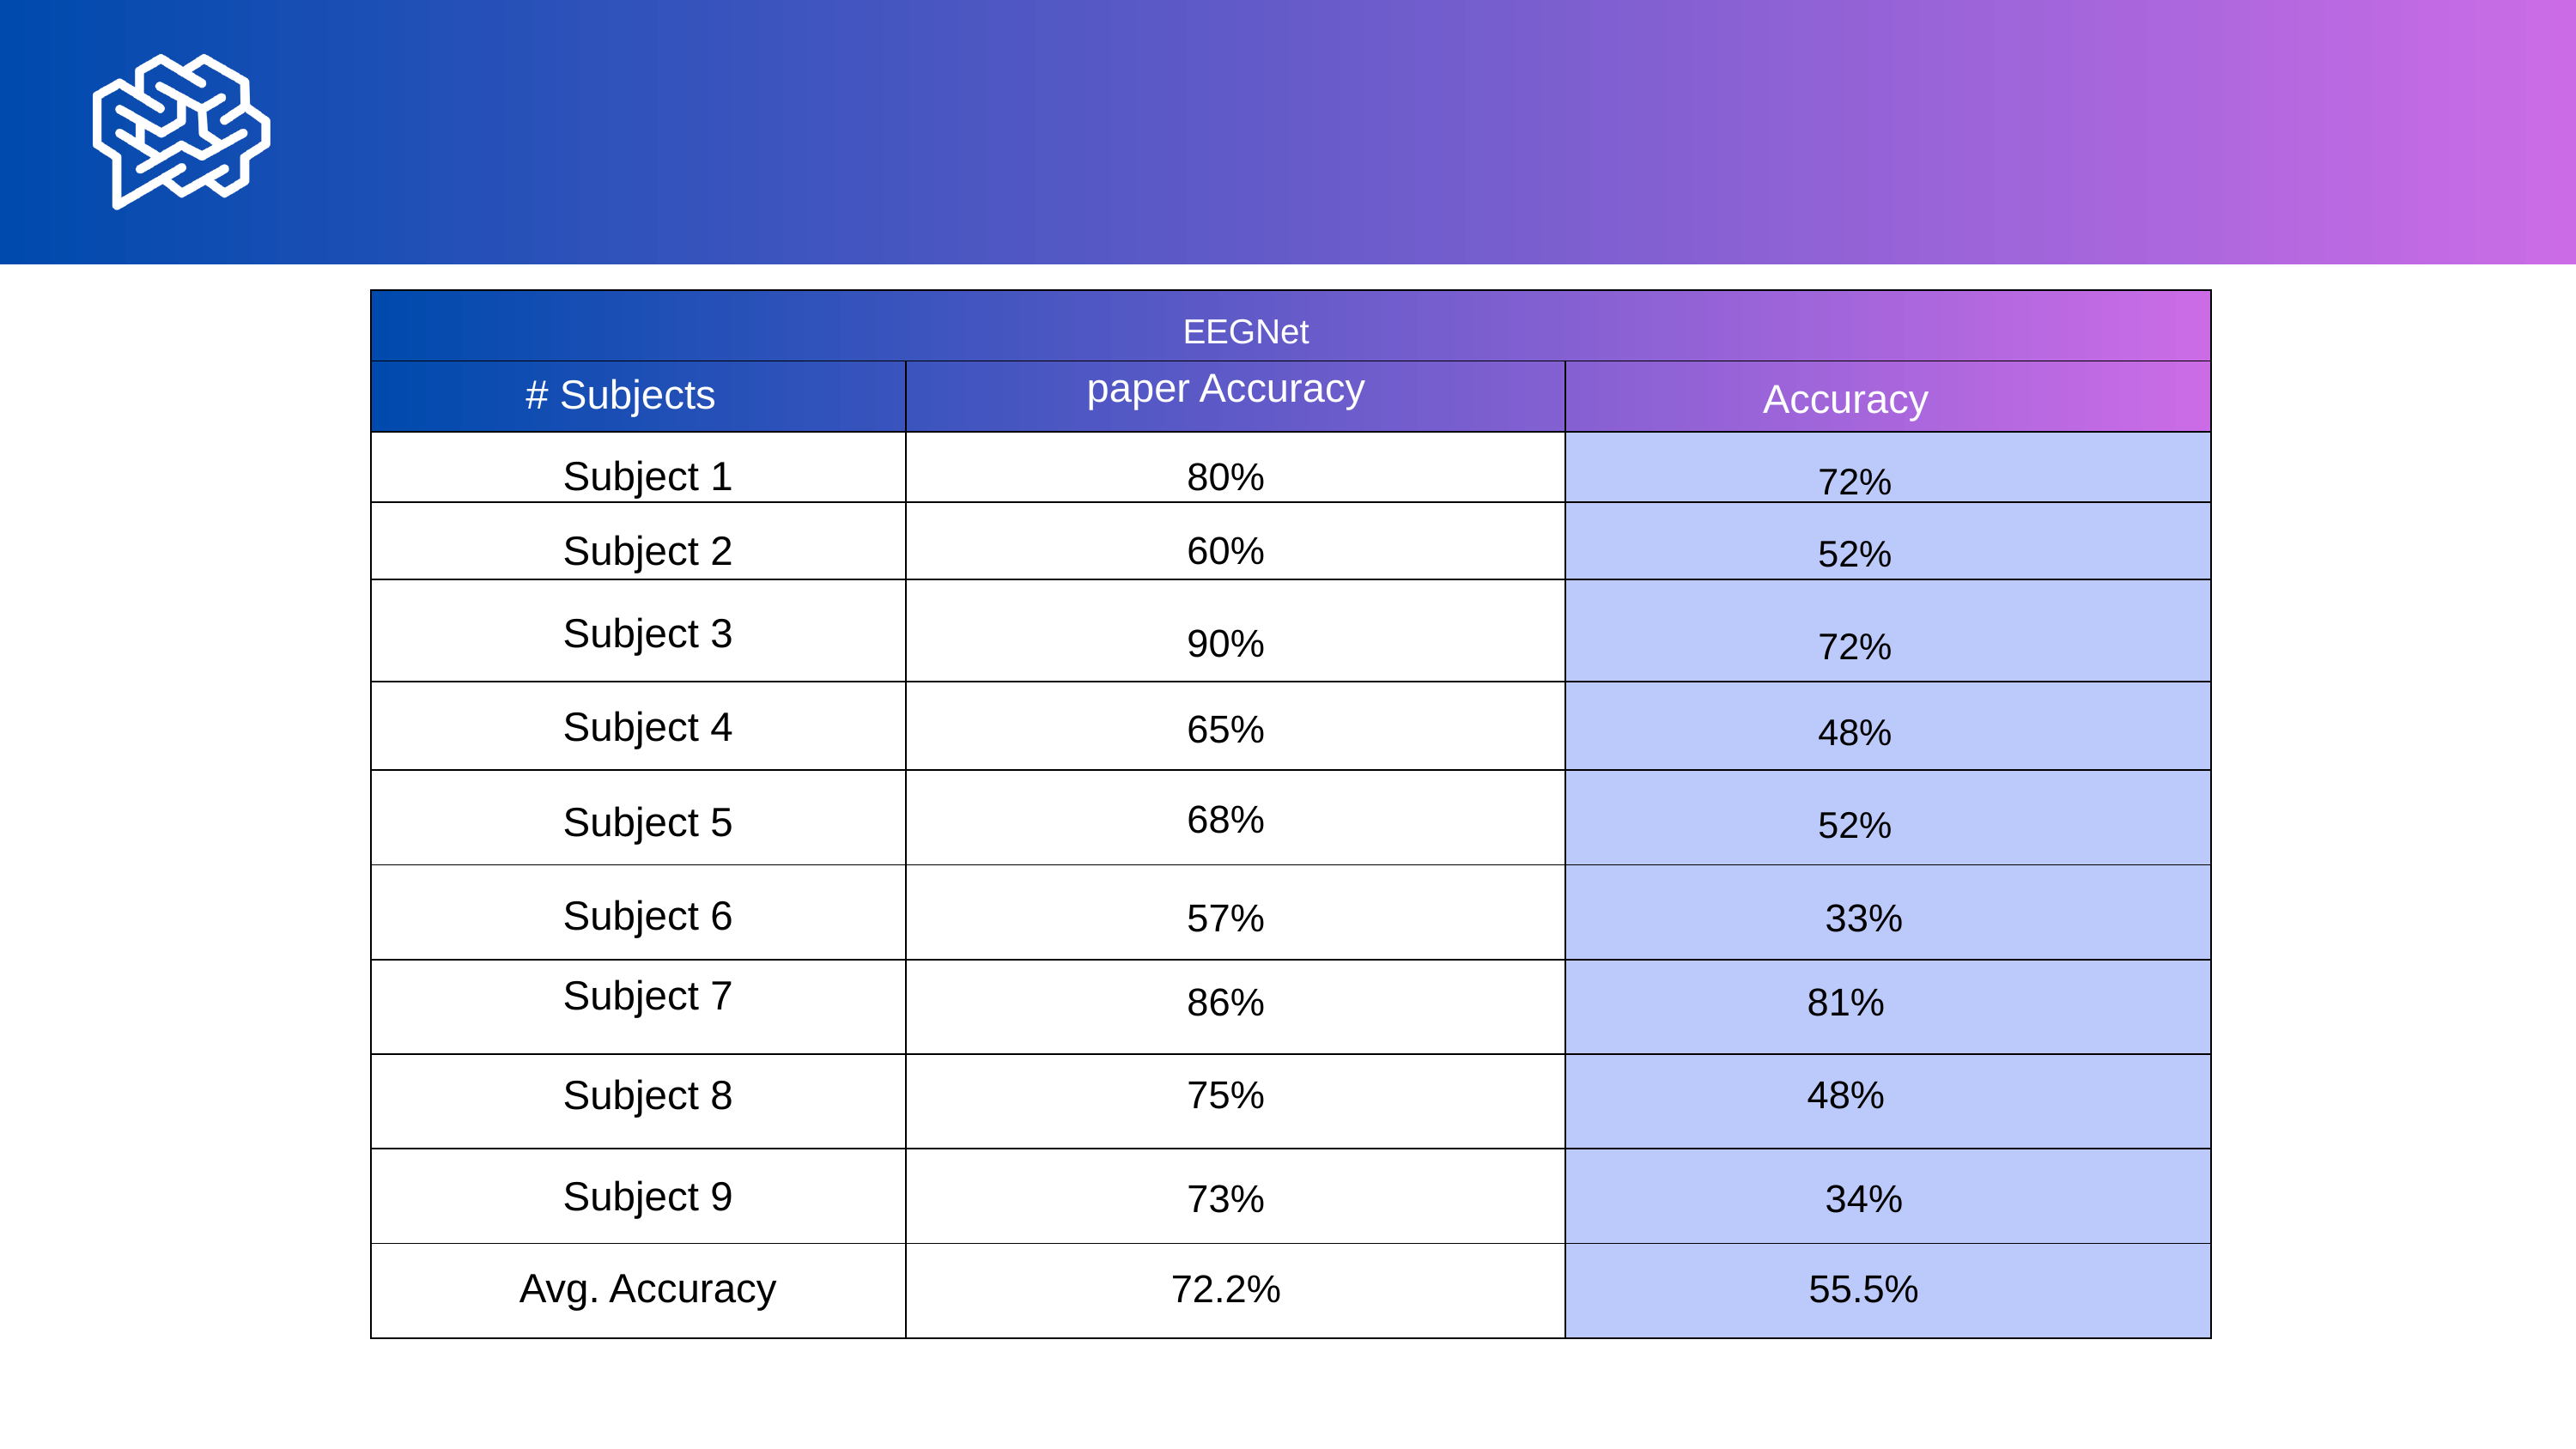

|  |  |  |
| --- | --- | --- |
|  |  |  |
|  |  |  |
|  |  |  |
|  |  |  |
|  |  |  |
|  |  |  |
|  |  |  |
|  |  |  |
|  |  |  |
|  |  |  |
|  |  |  |

EEGNet
paper Accuracy
# Subjects

Accuracy
Subject 1
80%
72%
Subject 2
60%
52%
Subject 3
90%
72%
Subject 4
65%
48%
68%
Subject 5
52%
Subject 6
57%
33%
Subject 7
86%
81%
Subject 8
75%
48%
Subject 9
73%
34%
Avg. Accuracy
72.2%
55.5%